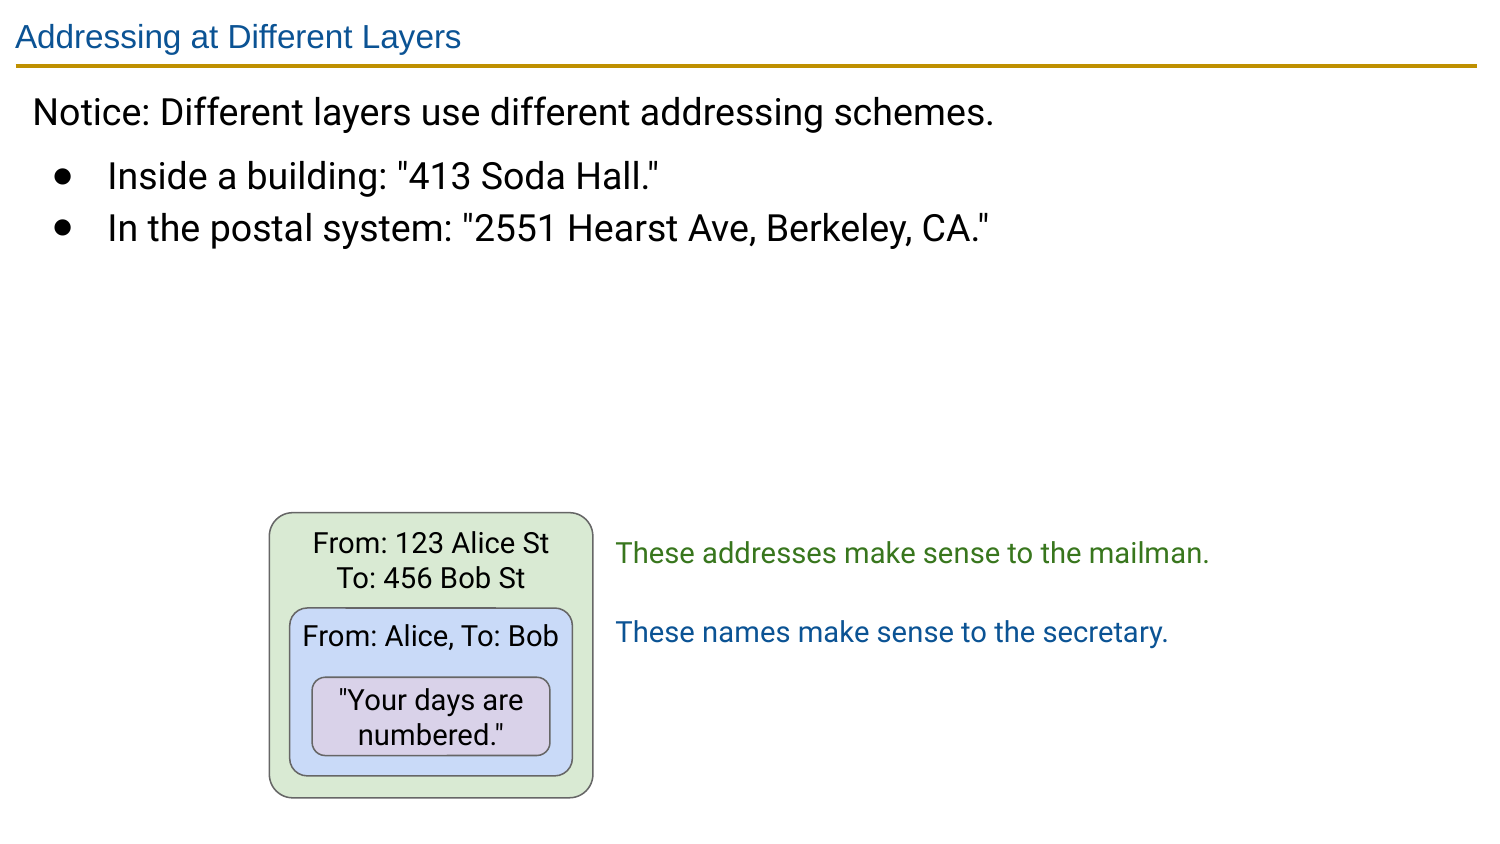

# Addressing at Different Layers
Notice: Different layers use different addressing schemes.
Inside a building: "413 Soda Hall."
In the postal system: "2551 Hearst Ave, Berkeley, CA."
From: 123 Alice St
To: 456 Bob St
These addresses make sense to the mailman.
From: Alice, To: Bob
These names make sense to the secretary.
"Your days are numbered."